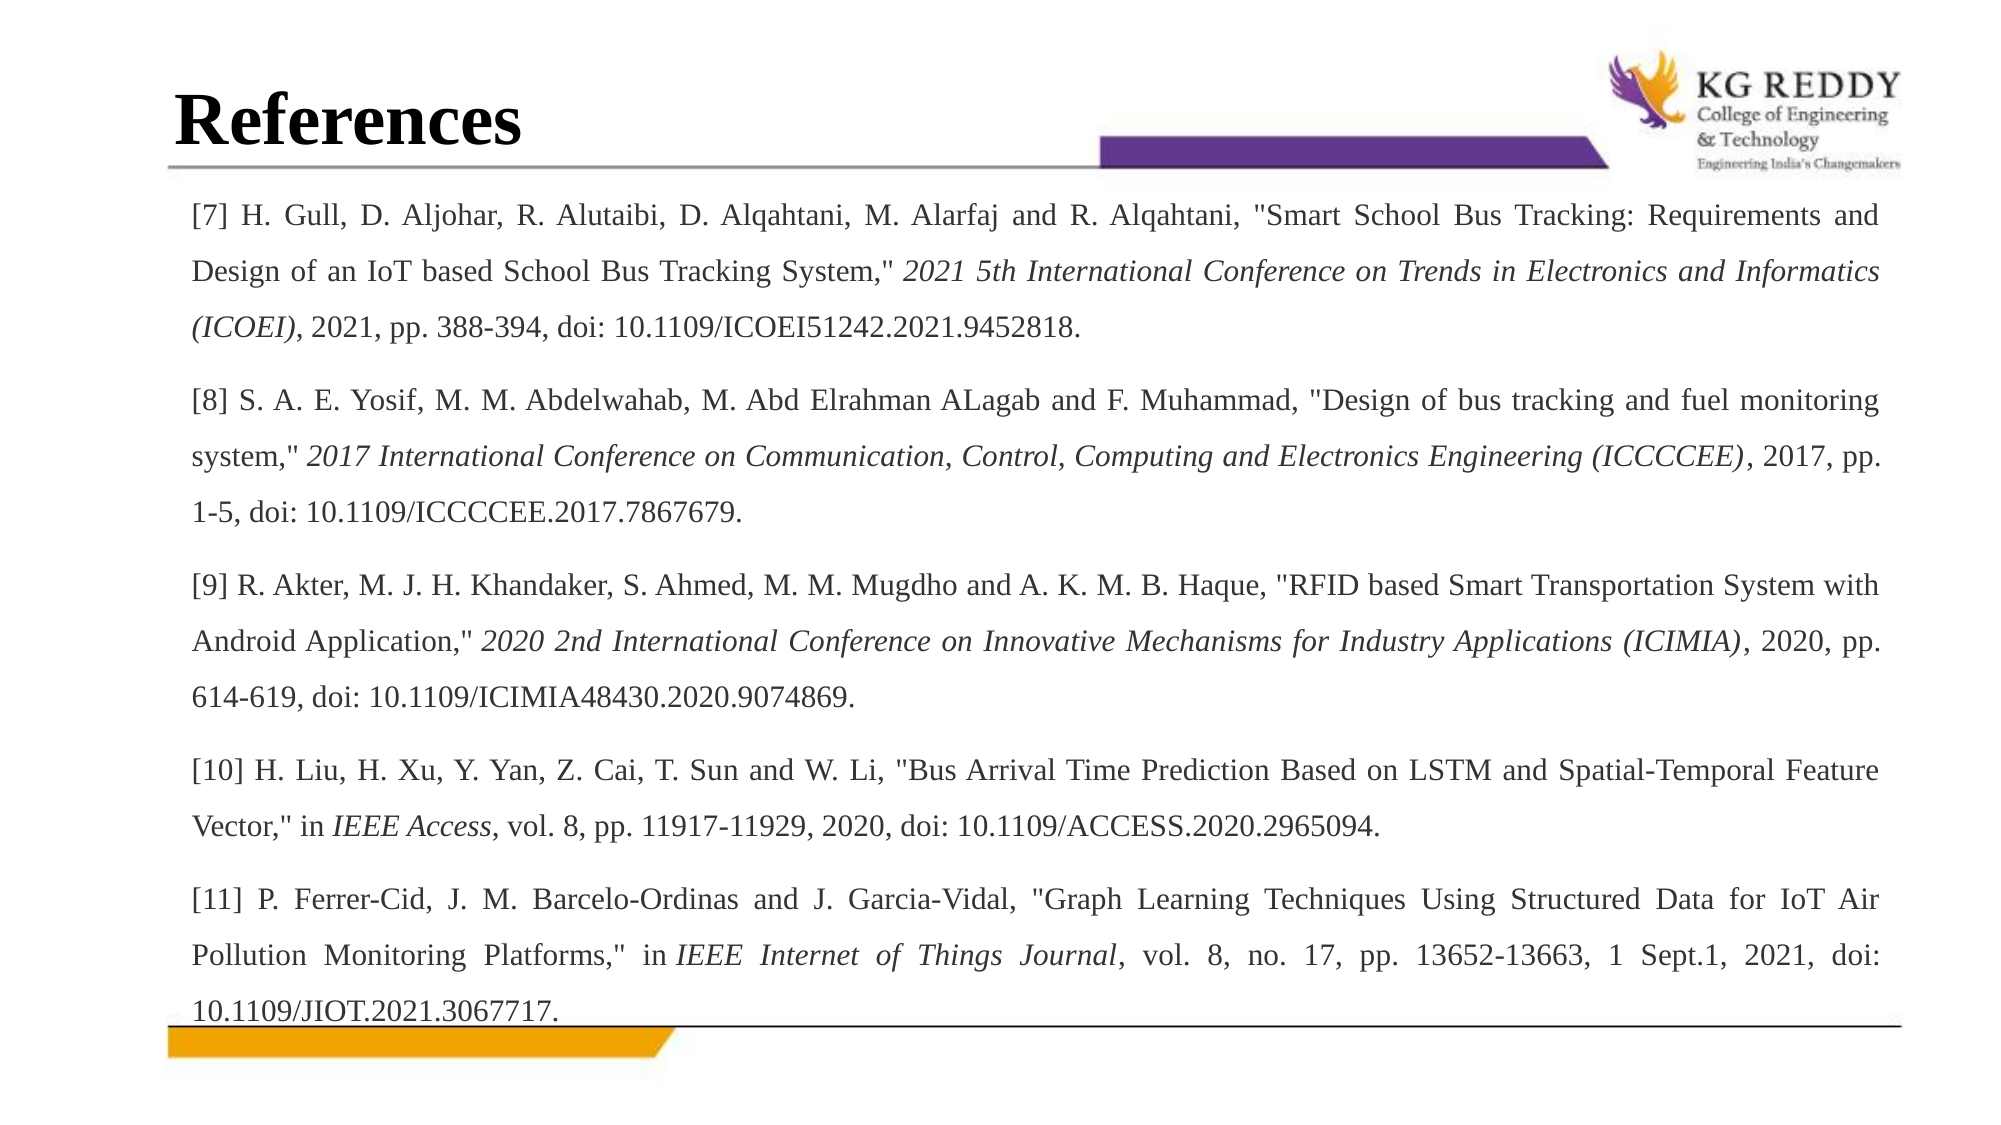

References
[7] H. Gull, D. Aljohar, R. Alutaibi, D. Alqahtani, M. Alarfaj and R. Alqahtani, "Smart School Bus Tracking: Requirements and Design of an IoT based School Bus Tracking System," 2021 5th International Conference on Trends in Electronics and Informatics (ICOEI), 2021, pp. 388-394, doi: 10.1109/ICOEI51242.2021.9452818.
[8] S. A. E. Yosif, M. M. Abdelwahab, M. Abd Elrahman ALagab and F. Muhammad, "Design of bus tracking and fuel monitoring system," 2017 International Conference on Communication, Control, Computing and Electronics Engineering (ICCCCEE), 2017, pp. 1-5, doi: 10.1109/ICCCCEE.2017.7867679.
[9] R. Akter, M. J. H. Khandaker, S. Ahmed, M. M. Mugdho and A. K. M. B. Haque, "RFID based Smart Transportation System with Android Application," 2020 2nd International Conference on Innovative Mechanisms for Industry Applications (ICIMIA), 2020, pp. 614-619, doi: 10.1109/ICIMIA48430.2020.9074869.
[10] H. Liu, H. Xu, Y. Yan, Z. Cai, T. Sun and W. Li, "Bus Arrival Time Prediction Based on LSTM and Spatial-Temporal Feature Vector," in IEEE Access, vol. 8, pp. 11917-11929, 2020, doi: 10.1109/ACCESS.2020.2965094.
[11] P. Ferrer-Cid, J. M. Barcelo-Ordinas and J. Garcia-Vidal, "Graph Learning Techniques Using Structured Data for IoT Air Pollution Monitoring Platforms," in IEEE Internet of Things Journal, vol. 8, no. 17, pp. 13652-13663, 1 Sept.1, 2021, doi: 10.1109/JIOT.2021.3067717.

#